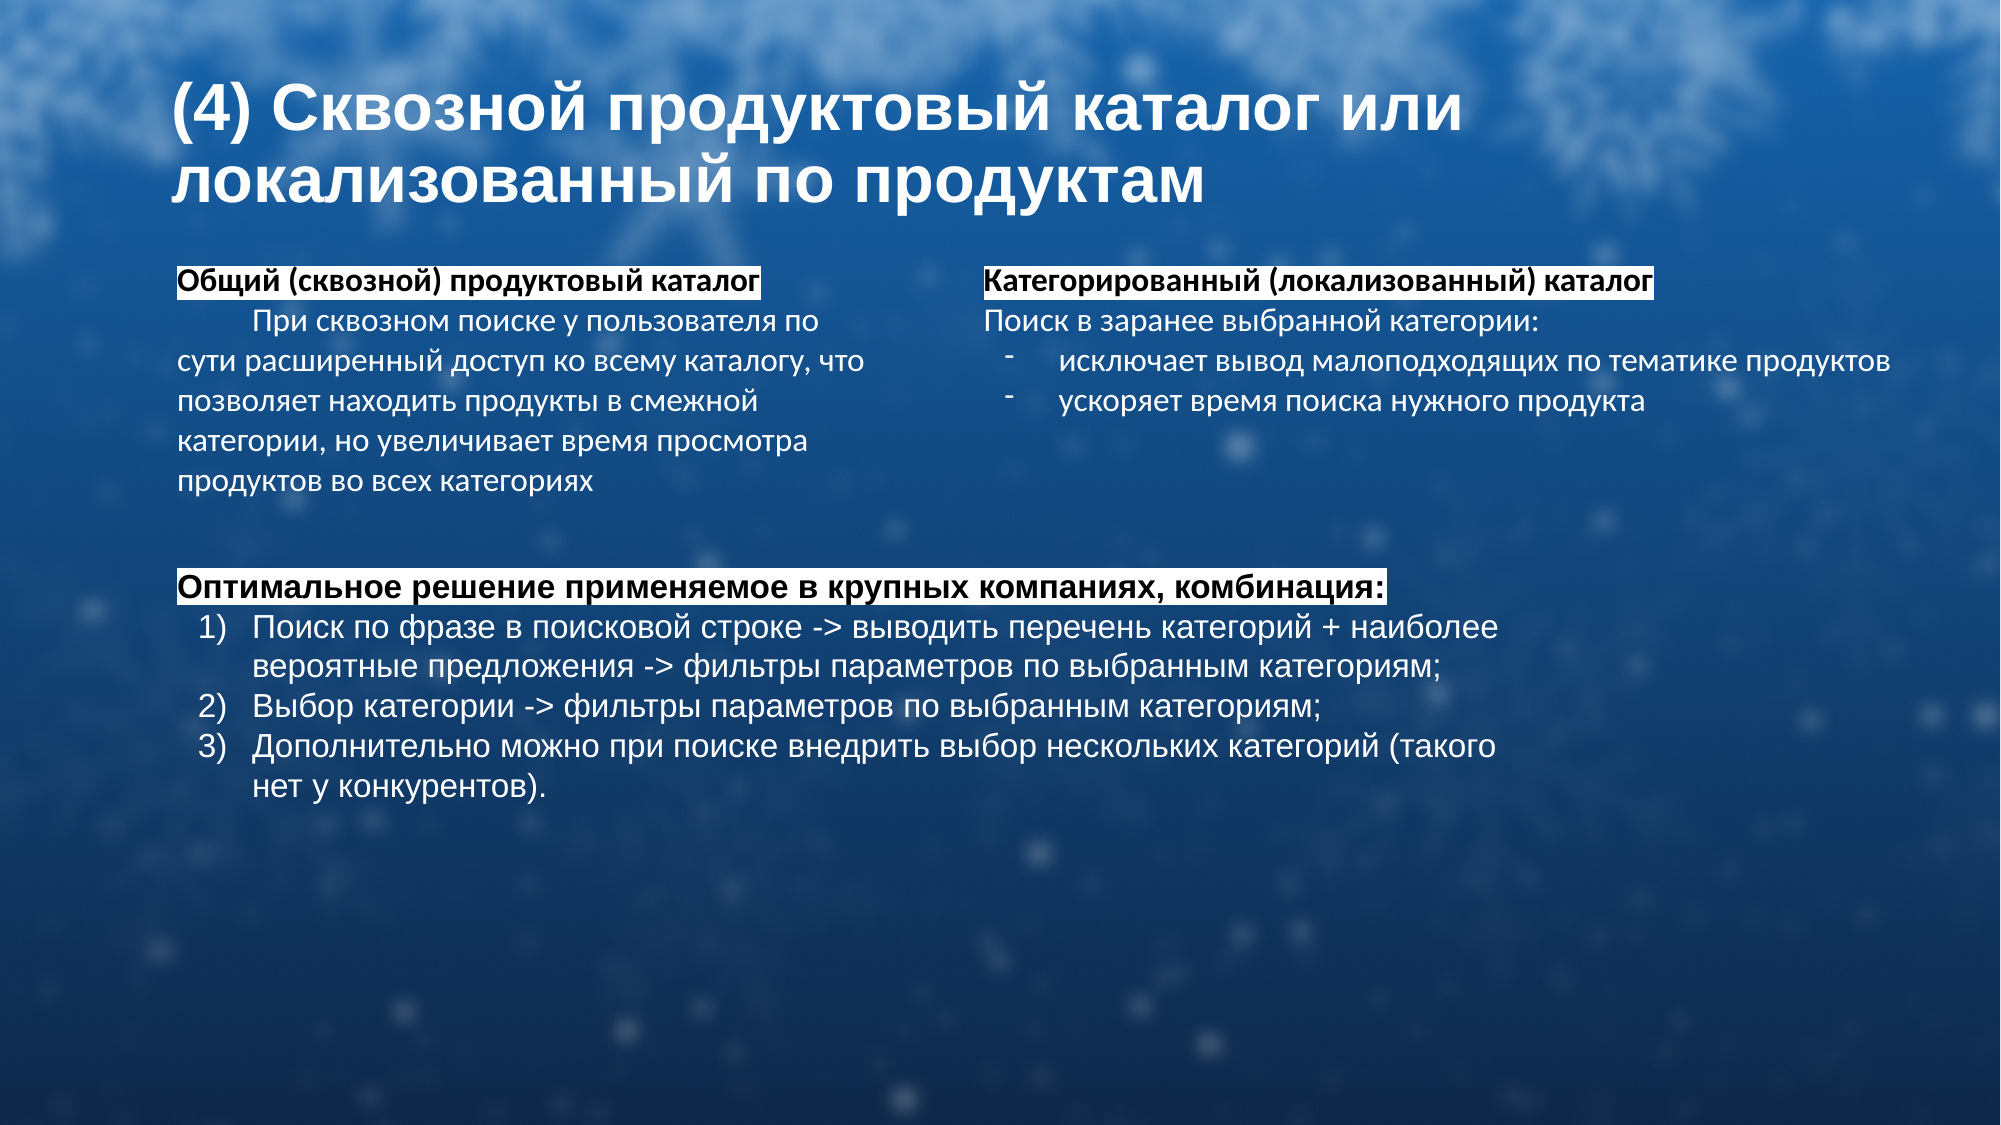

# (4) Сквозной продуктовый каталог или локализованный по продуктам
Общий (сквозной) продуктовый каталог
При сквозном поиске у пользователя по сути расширенный доступ ко всему каталогу, что позволяет находить продукты в смежной категории, но увеличивает время просмотра продуктов во всех категориях
Категорированный (локализованный) каталог
Поиск в заранее выбранной категории:
исключает вывод малоподходящих по тематике продуктов
ускоряет время поиска нужного продукта
Оптимальное решение применяемое в крупных компаниях, комбинация:
Поиск по фразе в поисковой строке -> выводить перечень категорий + наиболее вероятные предложения -> фильтры параметров по выбранным категориям;
Выбор категории -> фильтры параметров по выбранным категориям;
Дополнительно можно при поиске внедрить выбор нескольких категорий (такого нет у конкурентов).